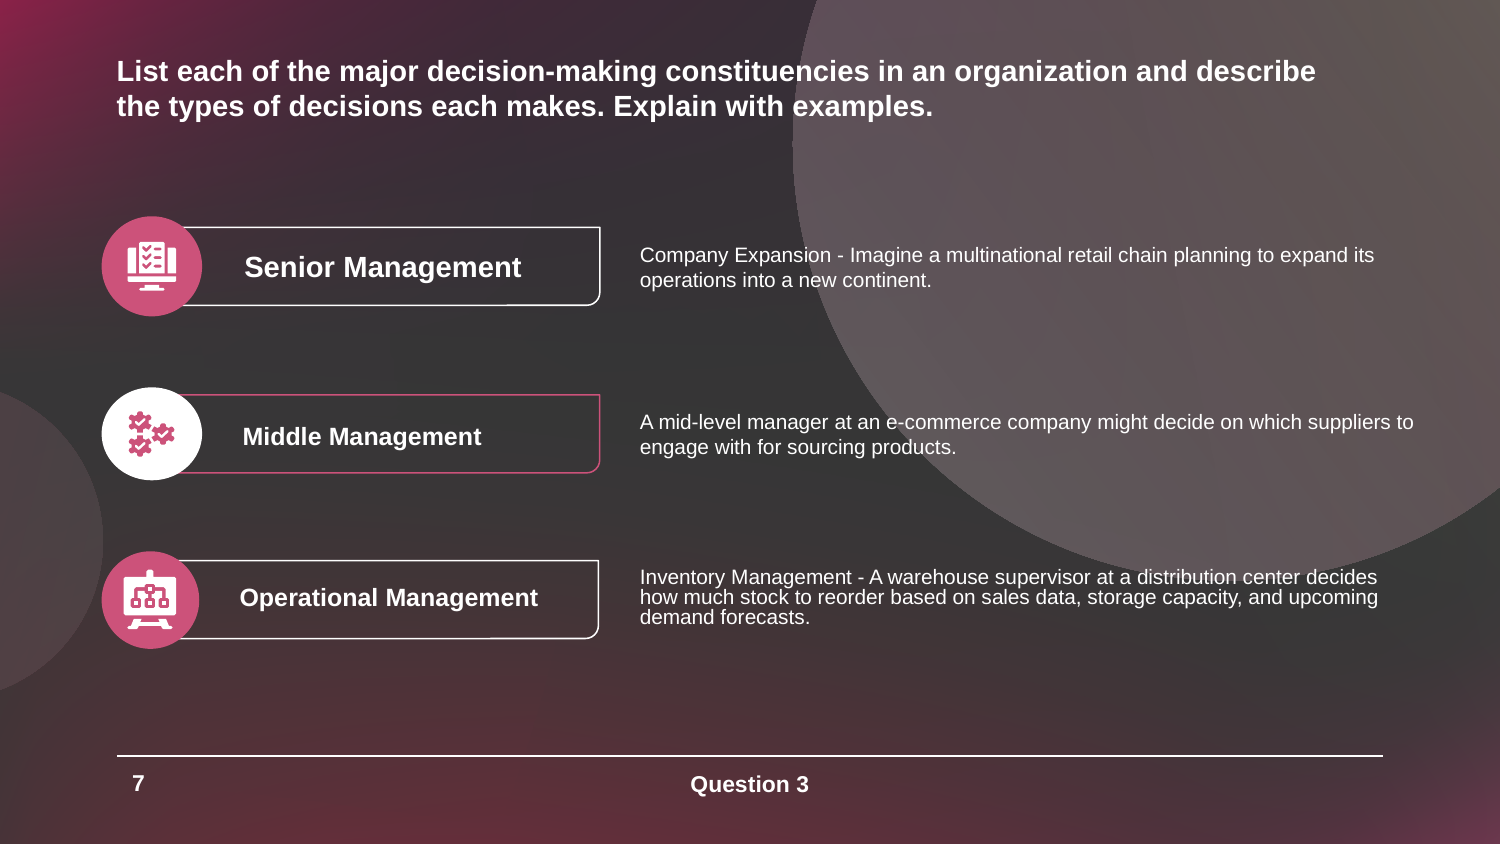

List each of the major decision-making constituencies in an organization and describe the types of decisions each makes. Explain with examples.
Company Expansion - Imagine a multinational retail chain planning to expand its operations into a new continent.

Senior Management

A mid-level manager at an e-commerce company might decide on which suppliers to engage with for sourcing products.

       Middle Management

Inventory Management - A warehouse supervisor at a distribution center decides how much stock to reorder based on sales data, storage capacity, and upcoming demand forecasts.

        Operational Management

7
Question 3